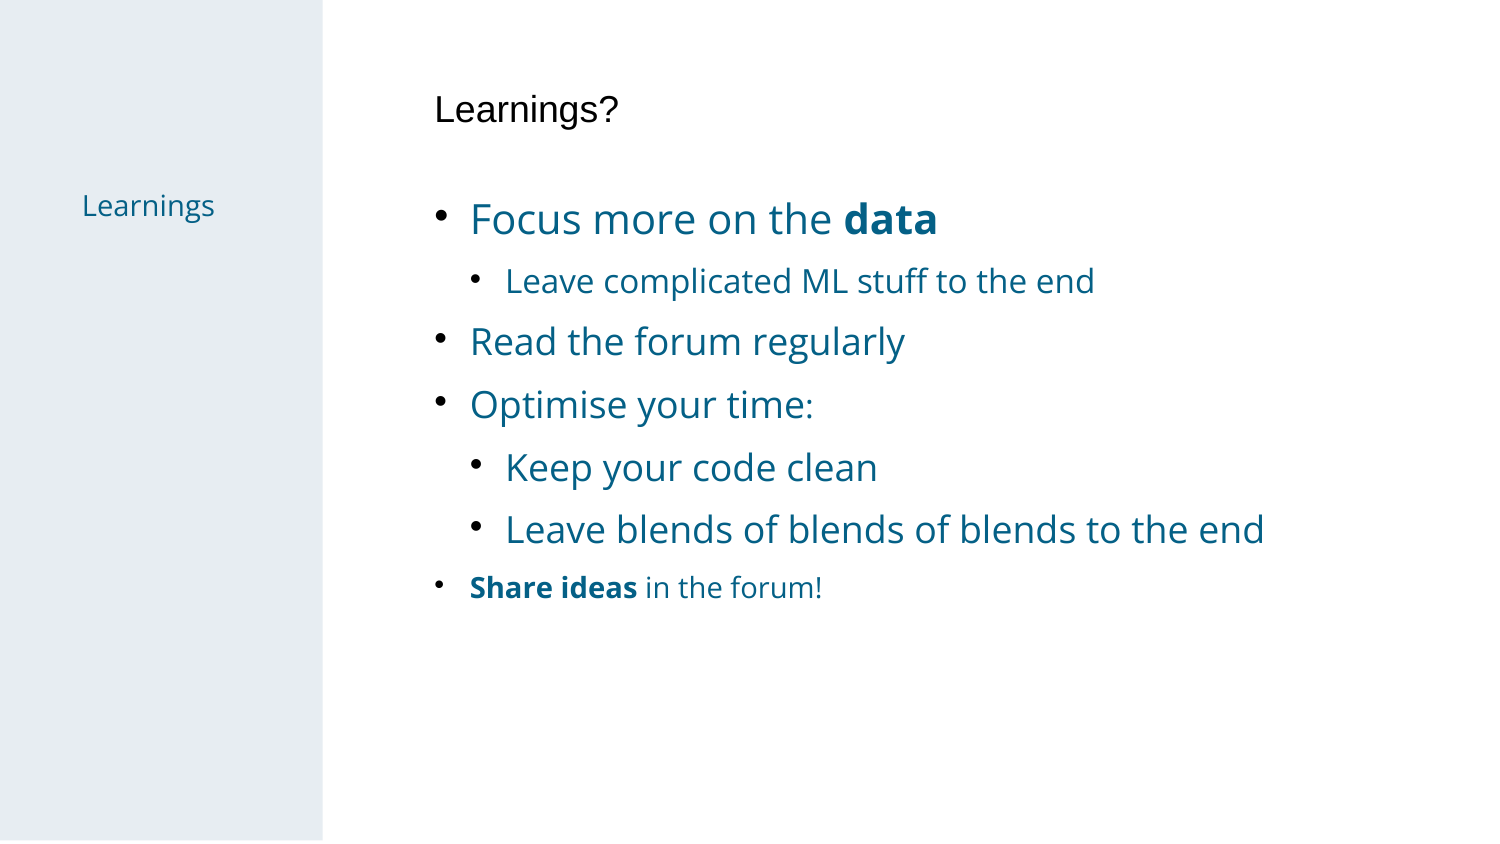

Learnings?
Focus more on the data
Leave complicated ML stuff to the end
Read the forum regularly
Optimise your time:
Keep your code clean
Leave blends of blends of blends to the end
Share ideas in the forum!

Learnings